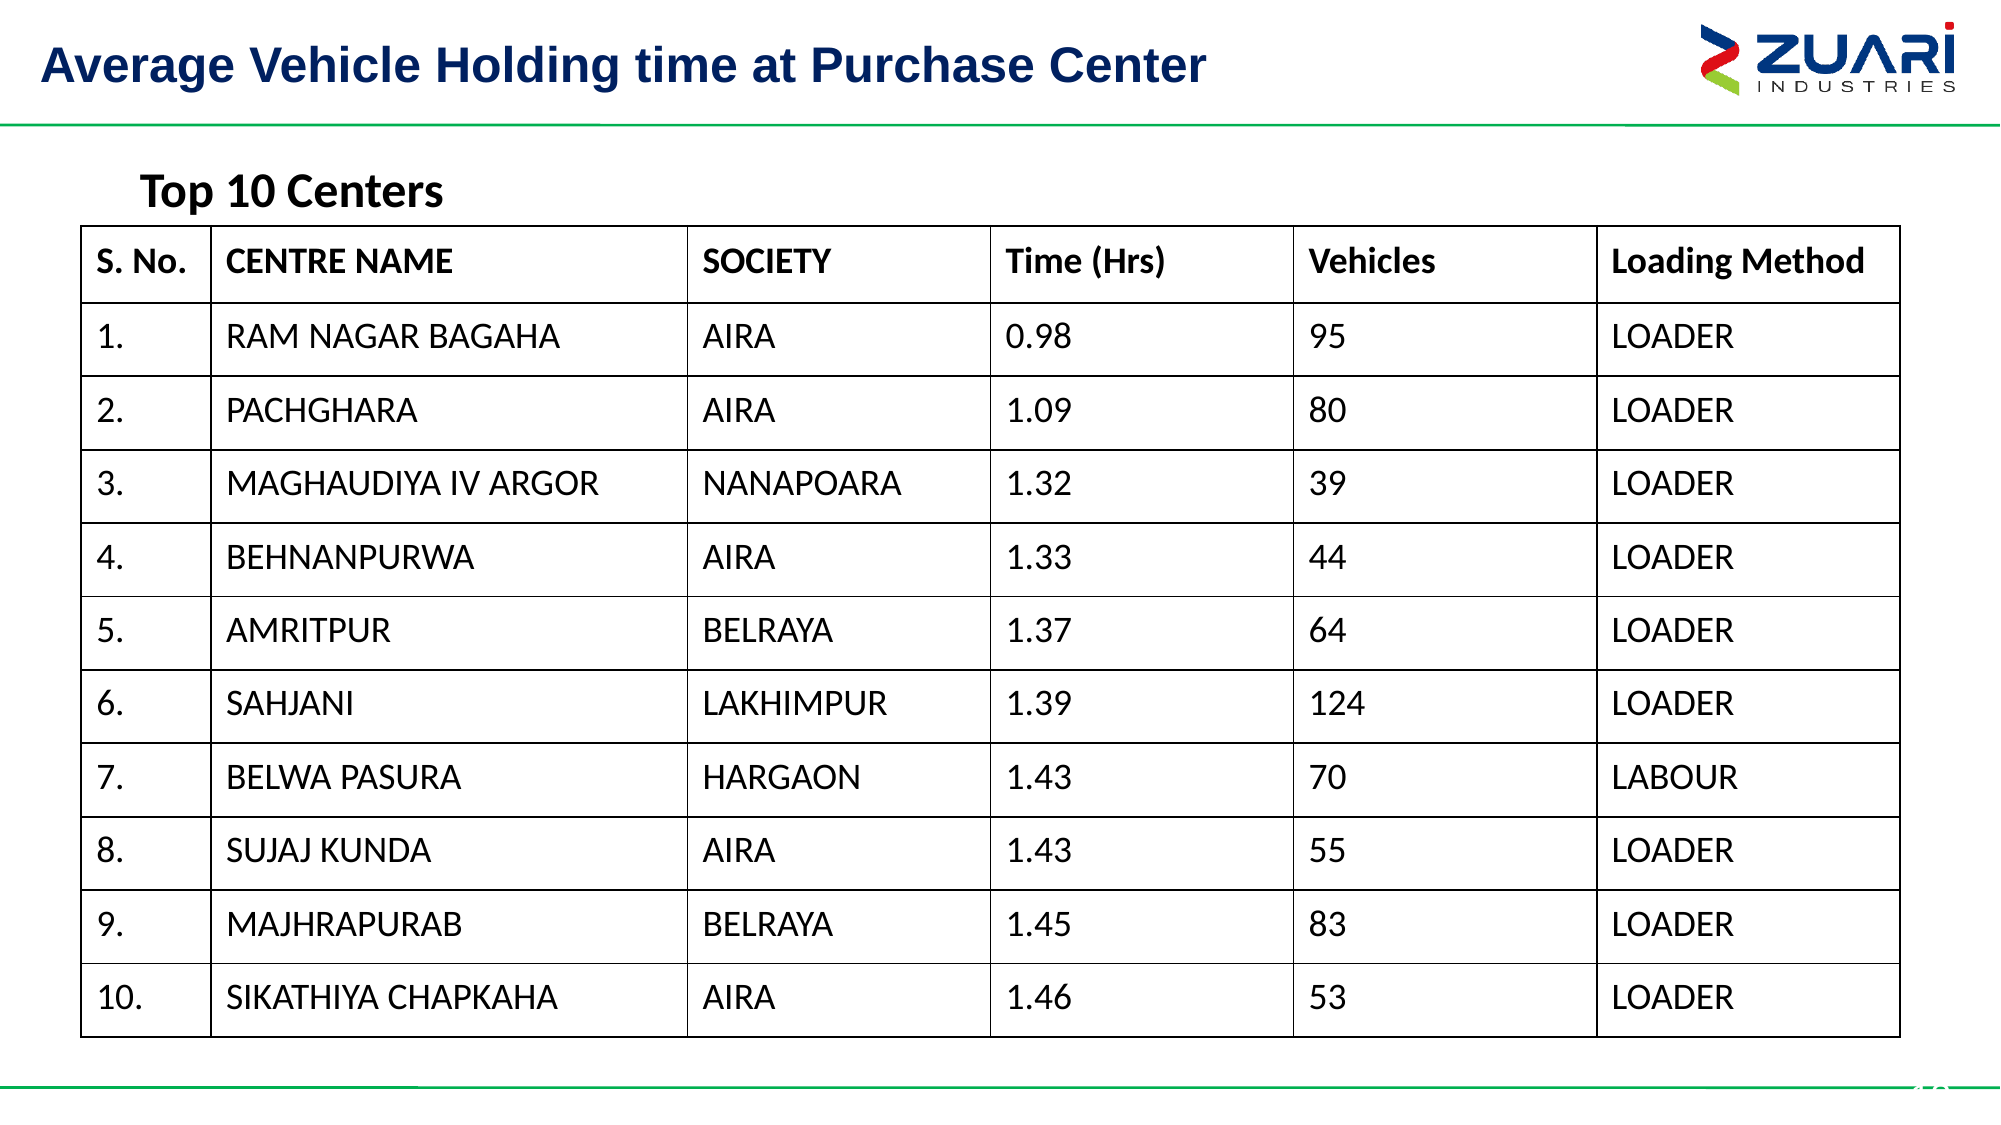

# Average Vehicle Holding time at Purchase Center
Top 10 Centers
| S. No. | CENTRE NAME | SOCIETY | Time (Hrs) | Vehicles | Loading Method |
| --- | --- | --- | --- | --- | --- |
| 1. | RAM NAGAR BAGAHA | AIRA | 0.98 | 95 | LOADER |
| 2. | PACHGHARA | AIRA | 1.09 | 80 | LOADER |
| 3. | MAGHAUDIYA IV ARGOR | NANAPOARA | 1.32 | 39 | LOADER |
| 4. | BEHNANPURWA | AIRA | 1.33 | 44 | LOADER |
| 5. | AMRITPUR | BELRAYA | 1.37 | 64 | LOADER |
| 6. | SAHJANI | LAKHIMPUR | 1.39 | 124 | LOADER |
| 7. | BELWA PASURA | HARGAON | 1.43 | 70 | LABOUR |
| 8. | SUJAJ KUNDA | AIRA | 1.43 | 55 | LOADER |
| 9. | MAJHRAPURAB | BELRAYA | 1.45 | 83 | LOADER |
| 10. | SIKATHIYA CHAPKAHA | AIRA | 1.46 | 53 | LOADER |
13